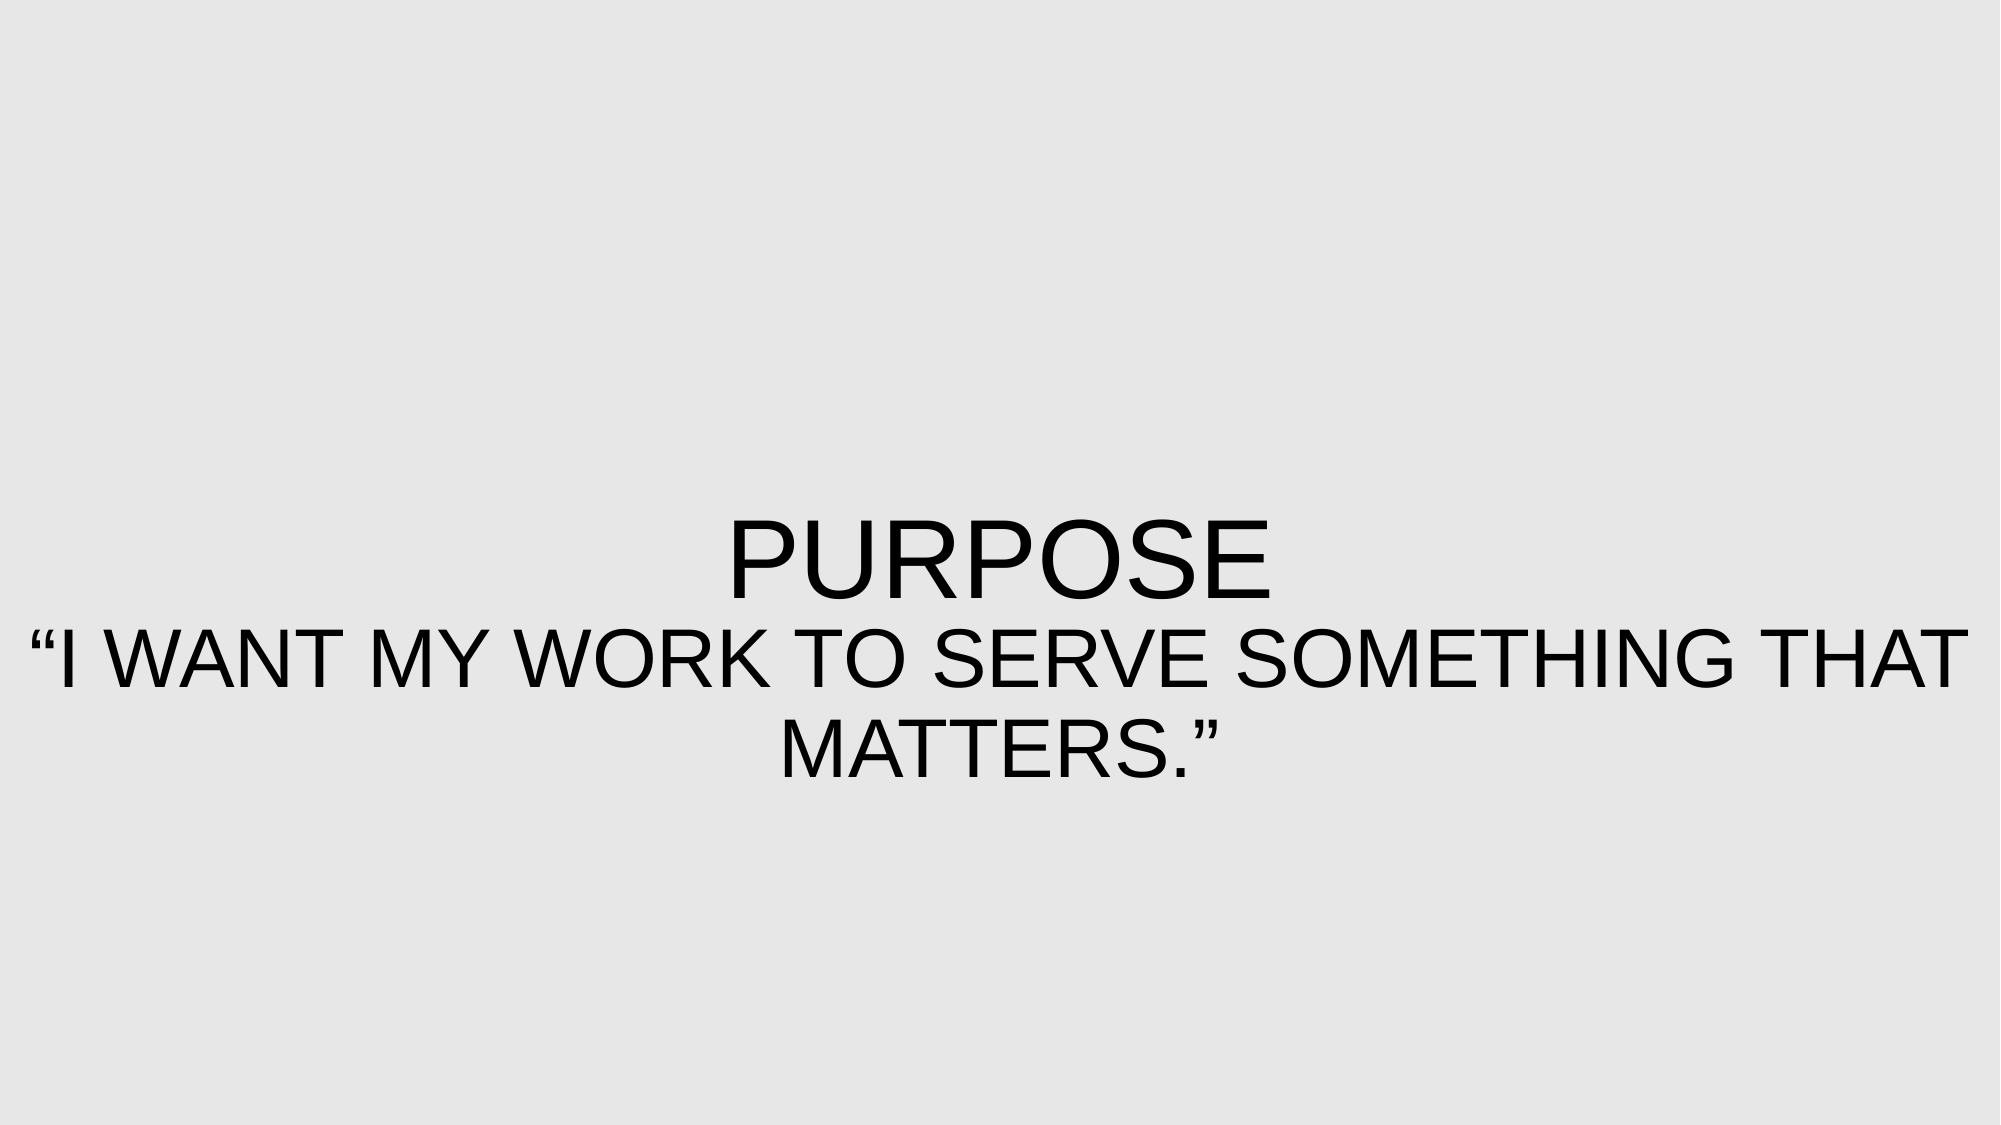

# Purpose
“I want my work to serve something that matters.”